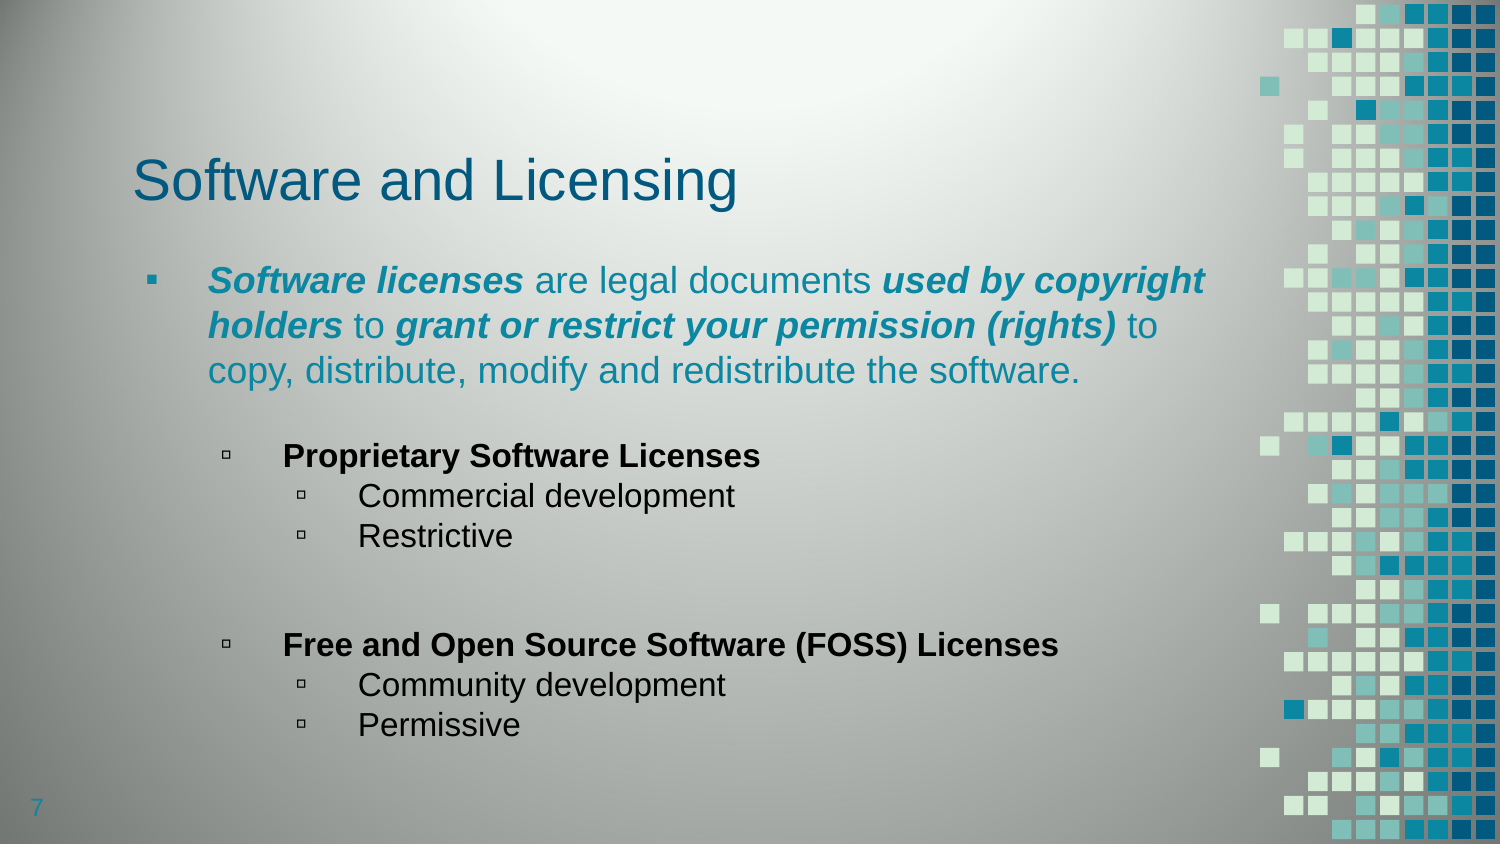

# Software and Licensing
Software licenses are legal documents used by copyright holders to grant or restrict your permission (rights) to copy, distribute, modify and redistribute the software.

Proprietary Software Licenses
Commercial development
Restrictive

Free and Open Source Software (FOSS) Licenses
Community development
Permissive
7